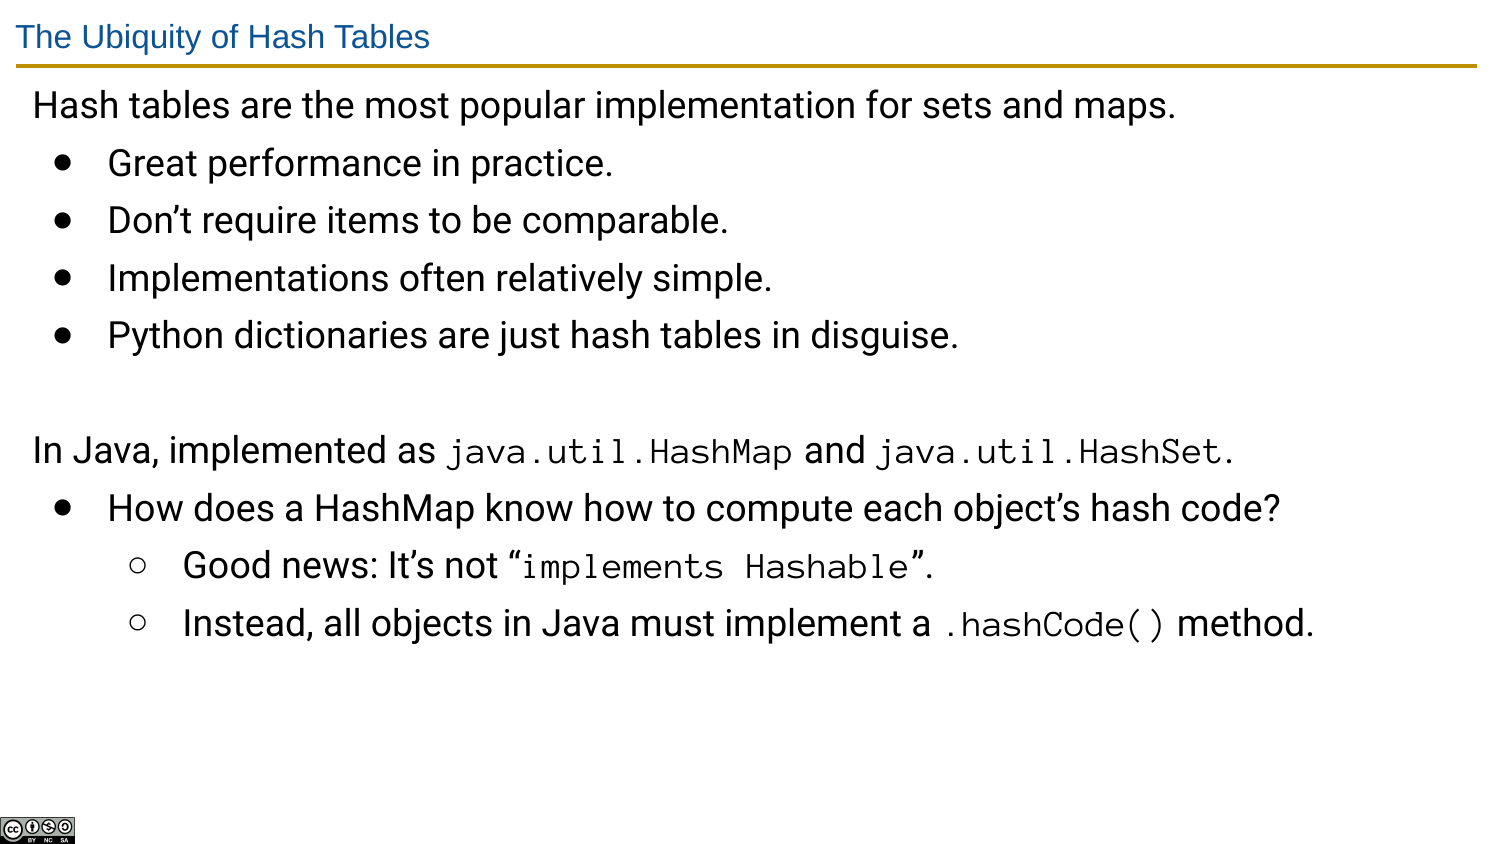

# The Ubiquity of Hash Tables
Hash tables are the most popular implementation for sets and maps.
Great performance in practice.
Don’t require items to be comparable.
Implementations often relatively simple.
Python dictionaries are just hash tables in disguise.

In Java, implemented as java.util.HashMap and java.util.HashSet.
How does a HashMap know how to compute each object’s hash code?
Good news: It’s not “implements Hashable”.
Instead, all objects in Java must implement a .hashCode() method.